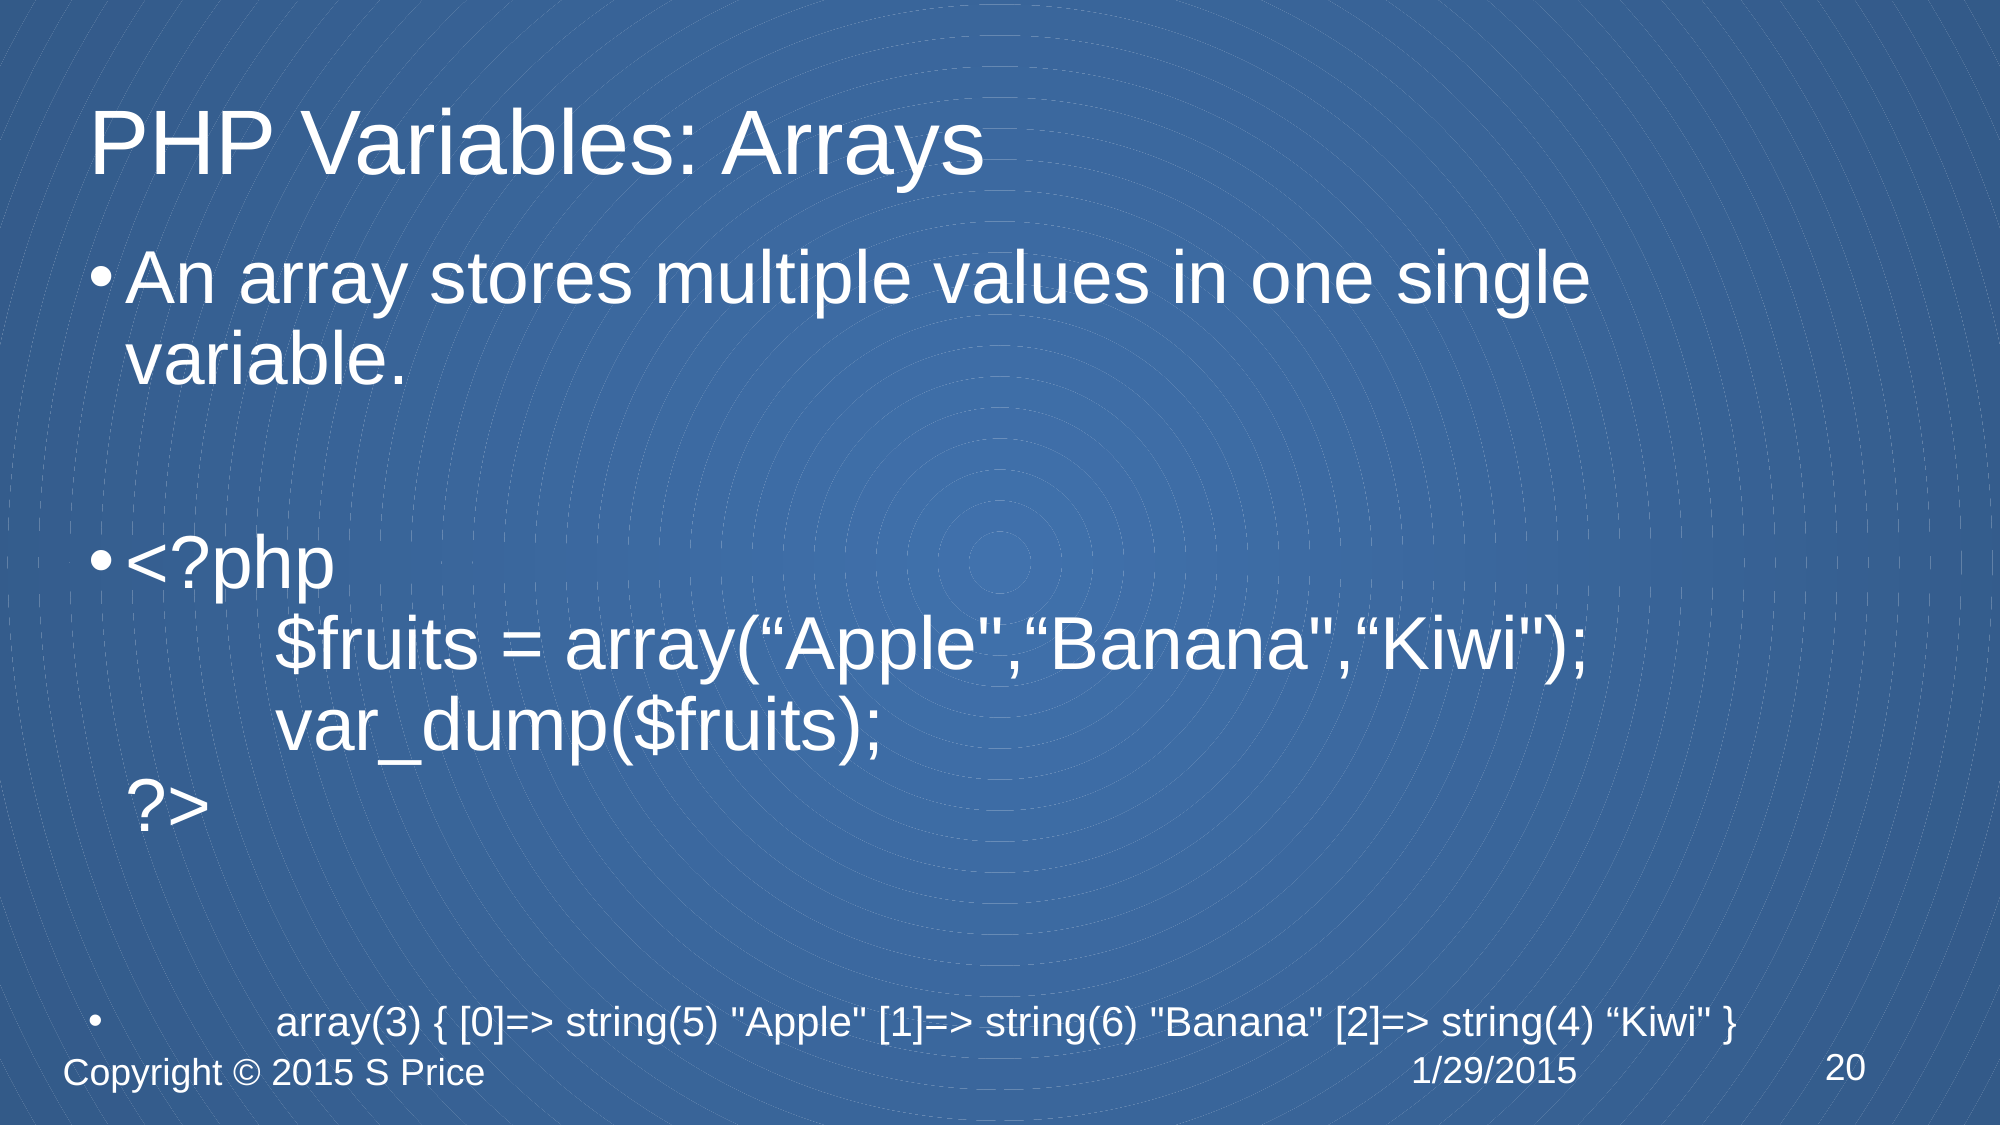

# PHP Variables: Arrays
An array stores multiple values in one single variable.

<?php 
	$fruits = array(“Apple",“Banana",“Kiwi");
	var_dump($fruits);
?>

	array(3) { [0]=> string(5) "Apple" [1]=> string(6) "Banana" [2]=> string(4) “Kiwi" }

20
1/29/2015
Copyright © 2015 S Price